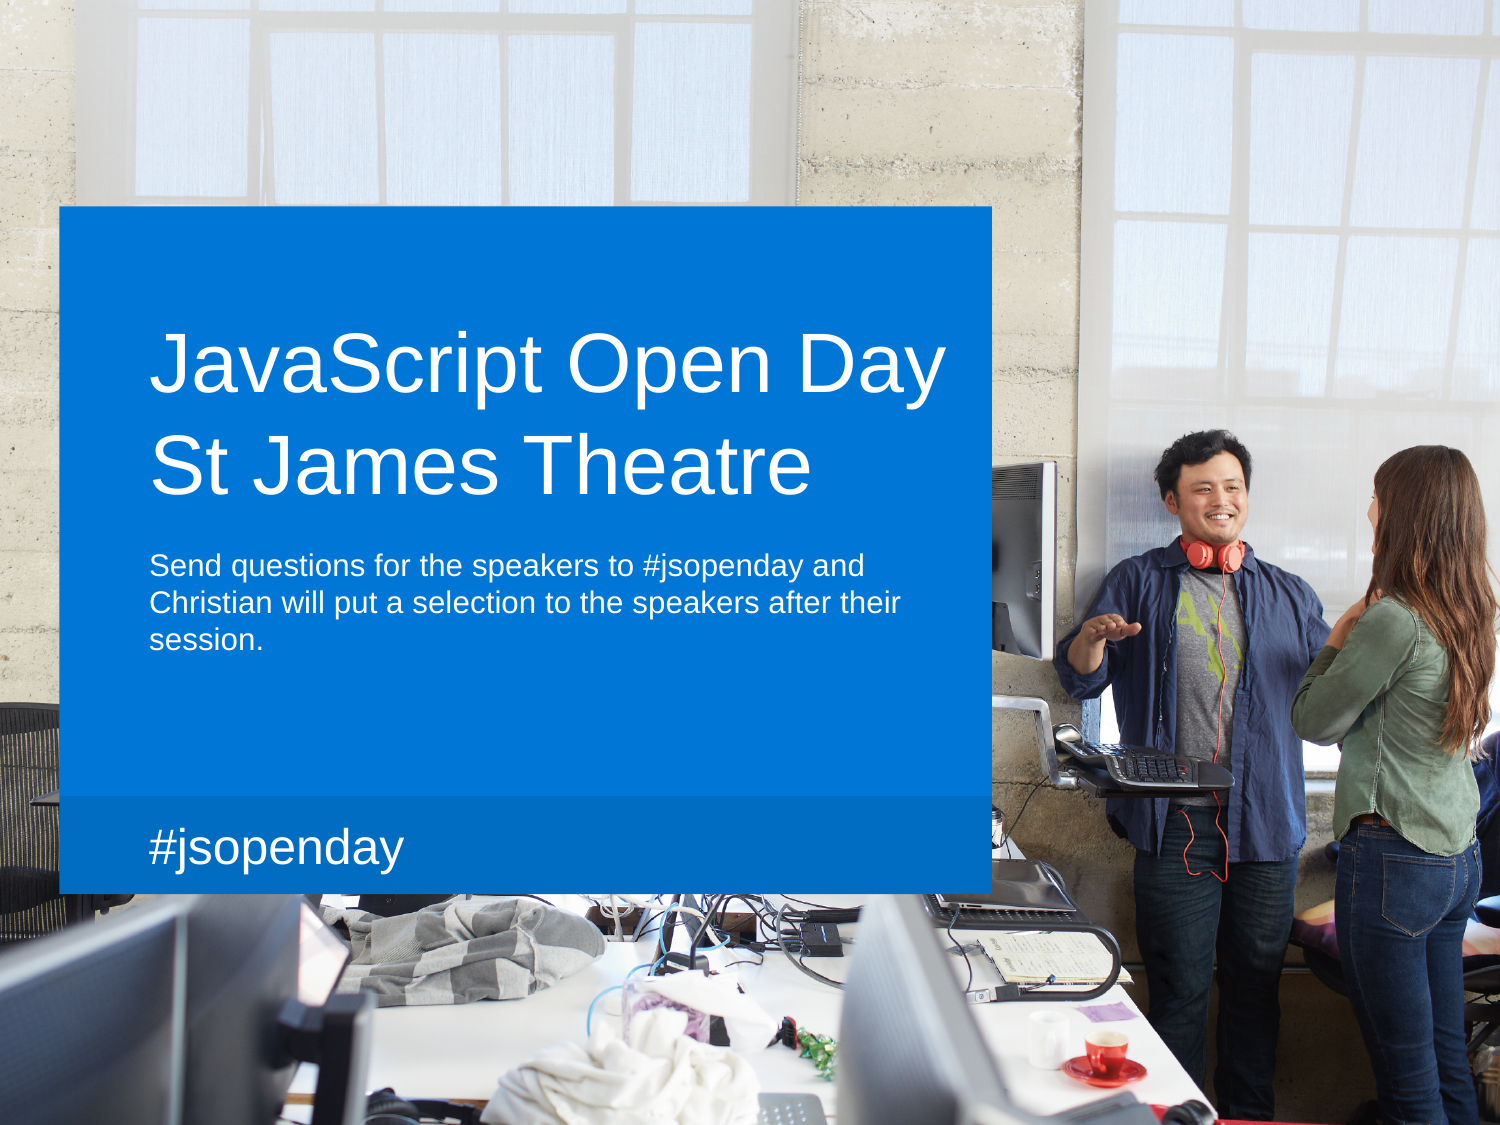

JavaScript Open Day
St James Theatre

Send questions for the speakers to #jsopenday and Christian will put a selection to the speakers after their session.

#jsopenday